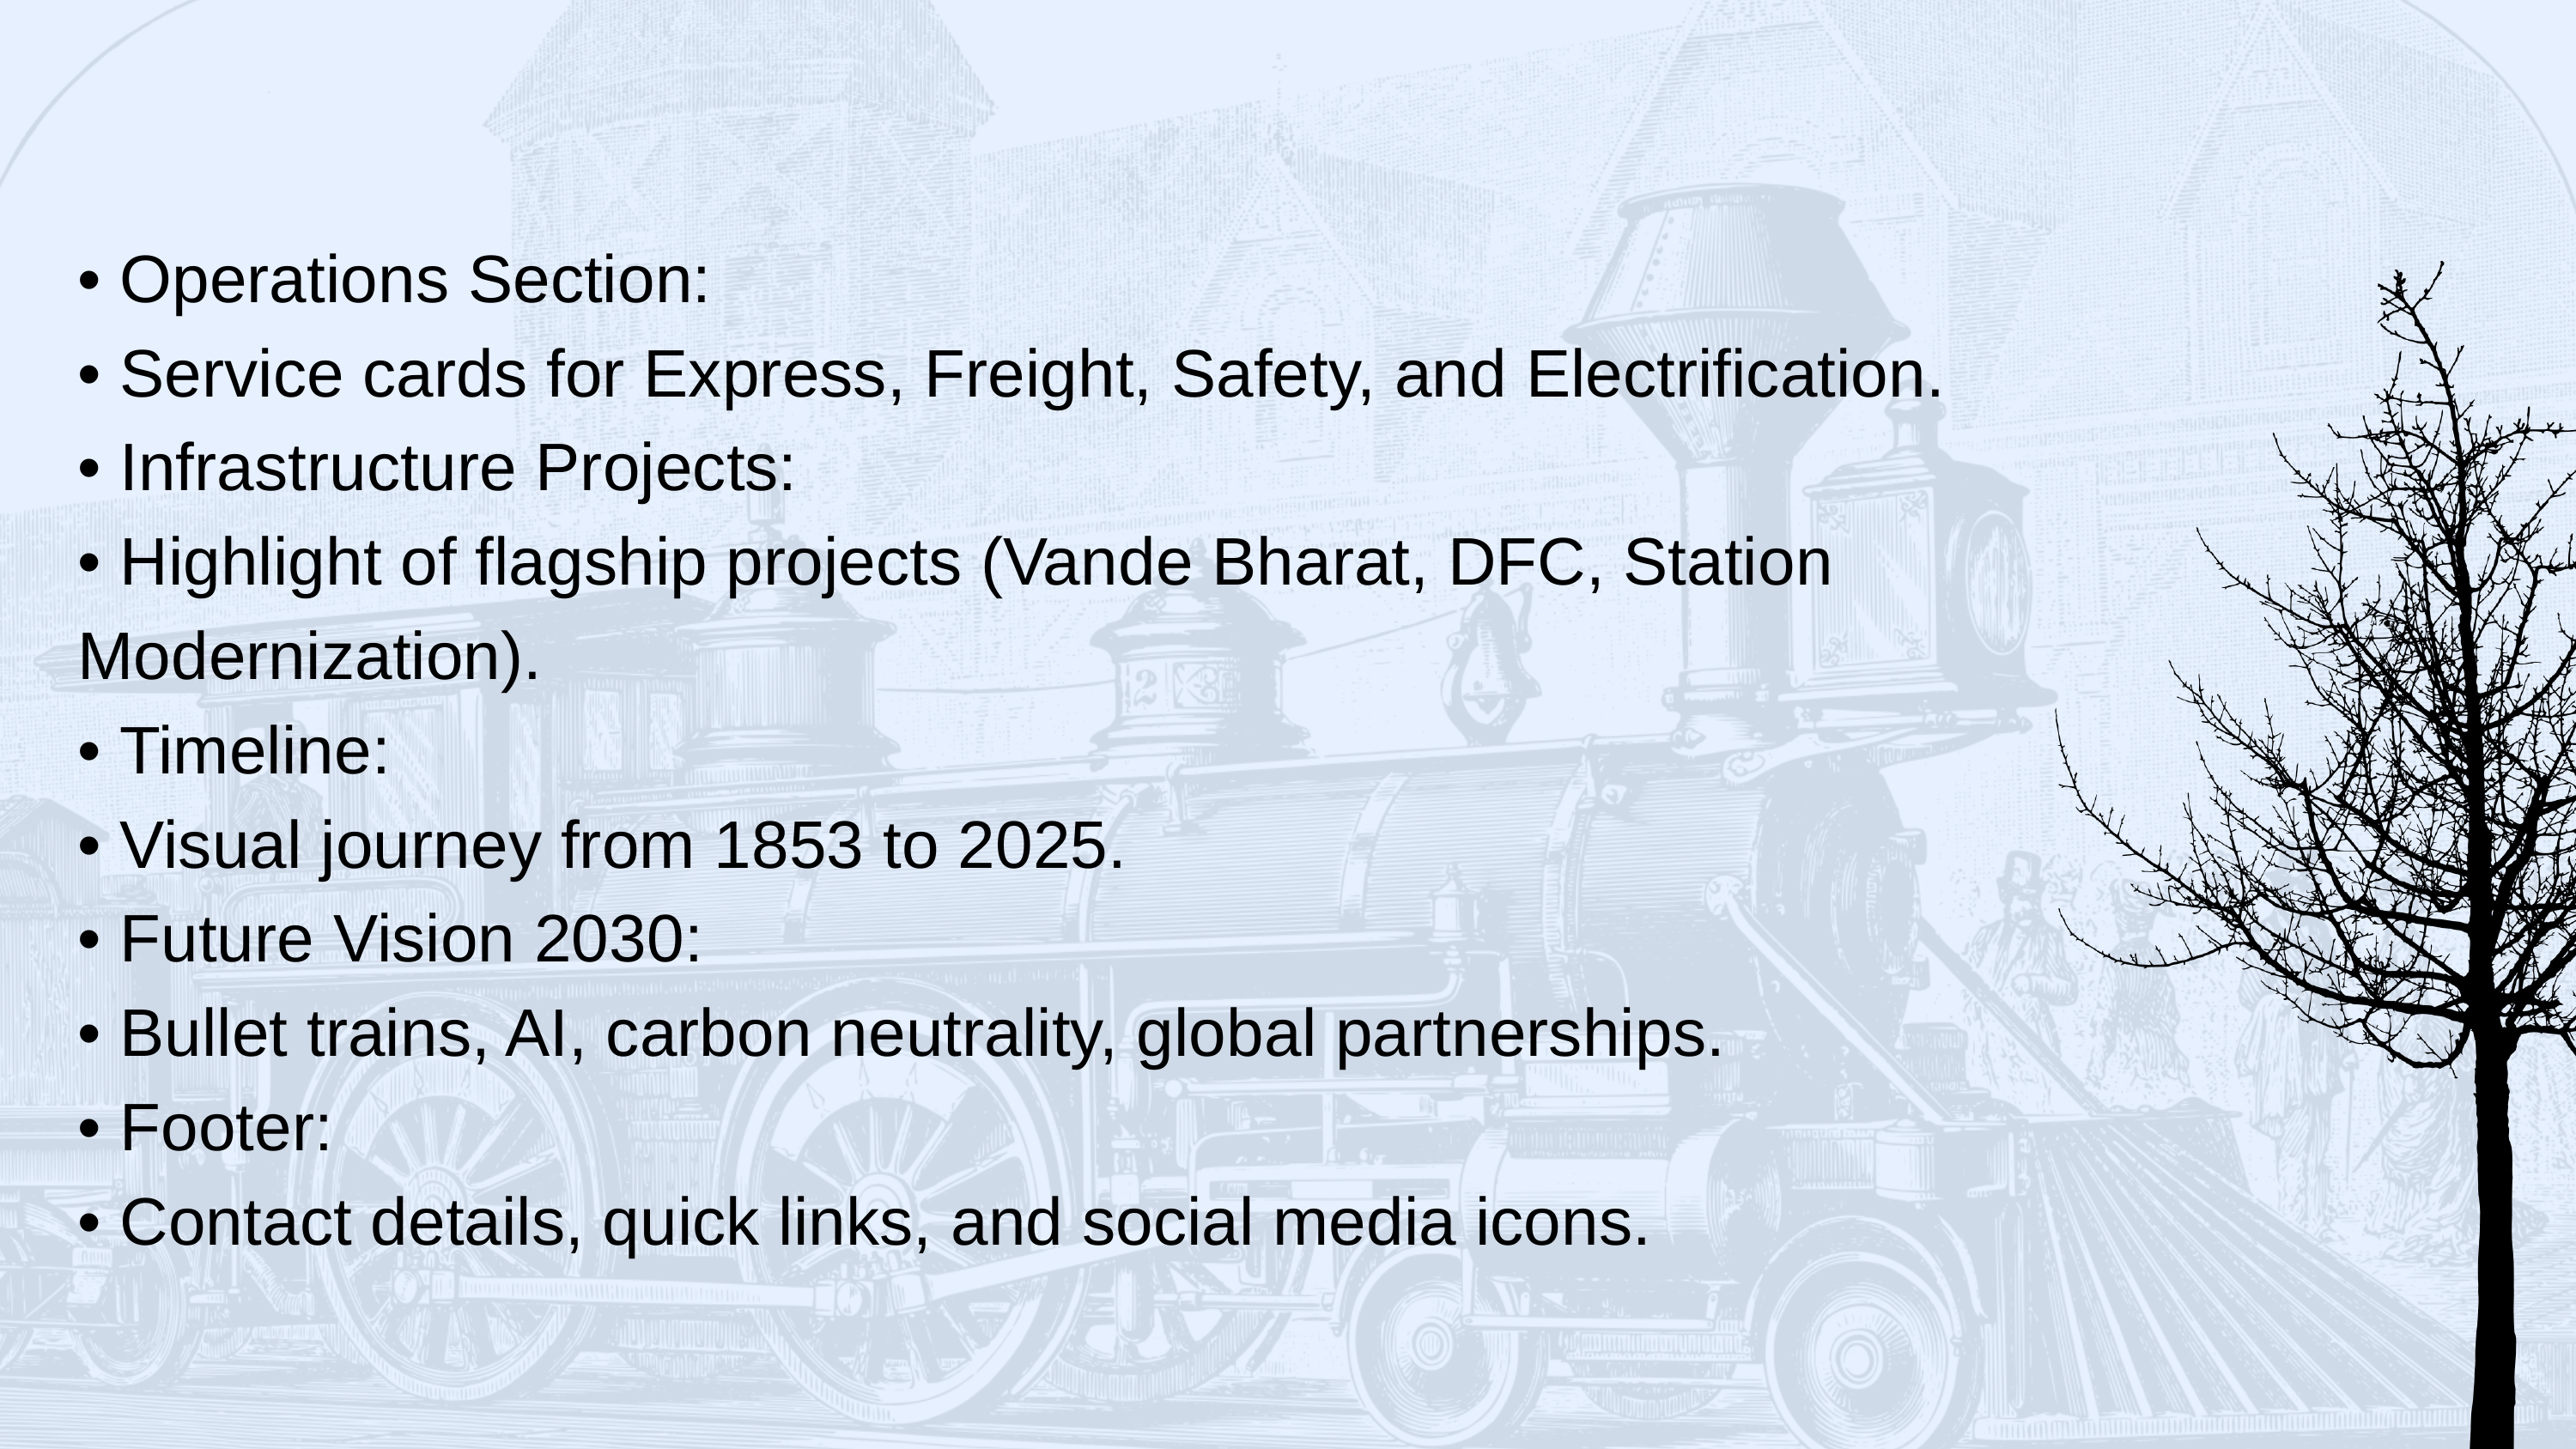

• Operations Section:
• Service cards for Express, Freight, Safety, and Electrification.
• Infrastructure Projects:
• Highlight of flagship projects (Vande Bharat, DFC, Station Modernization).
• Timeline:
• Visual journey from 1853 to 2025.
• Future Vision 2030:
• Bullet trains, AI, carbon neutrality, global partnerships.
• Footer:
• Contact details, quick links, and social media icons.